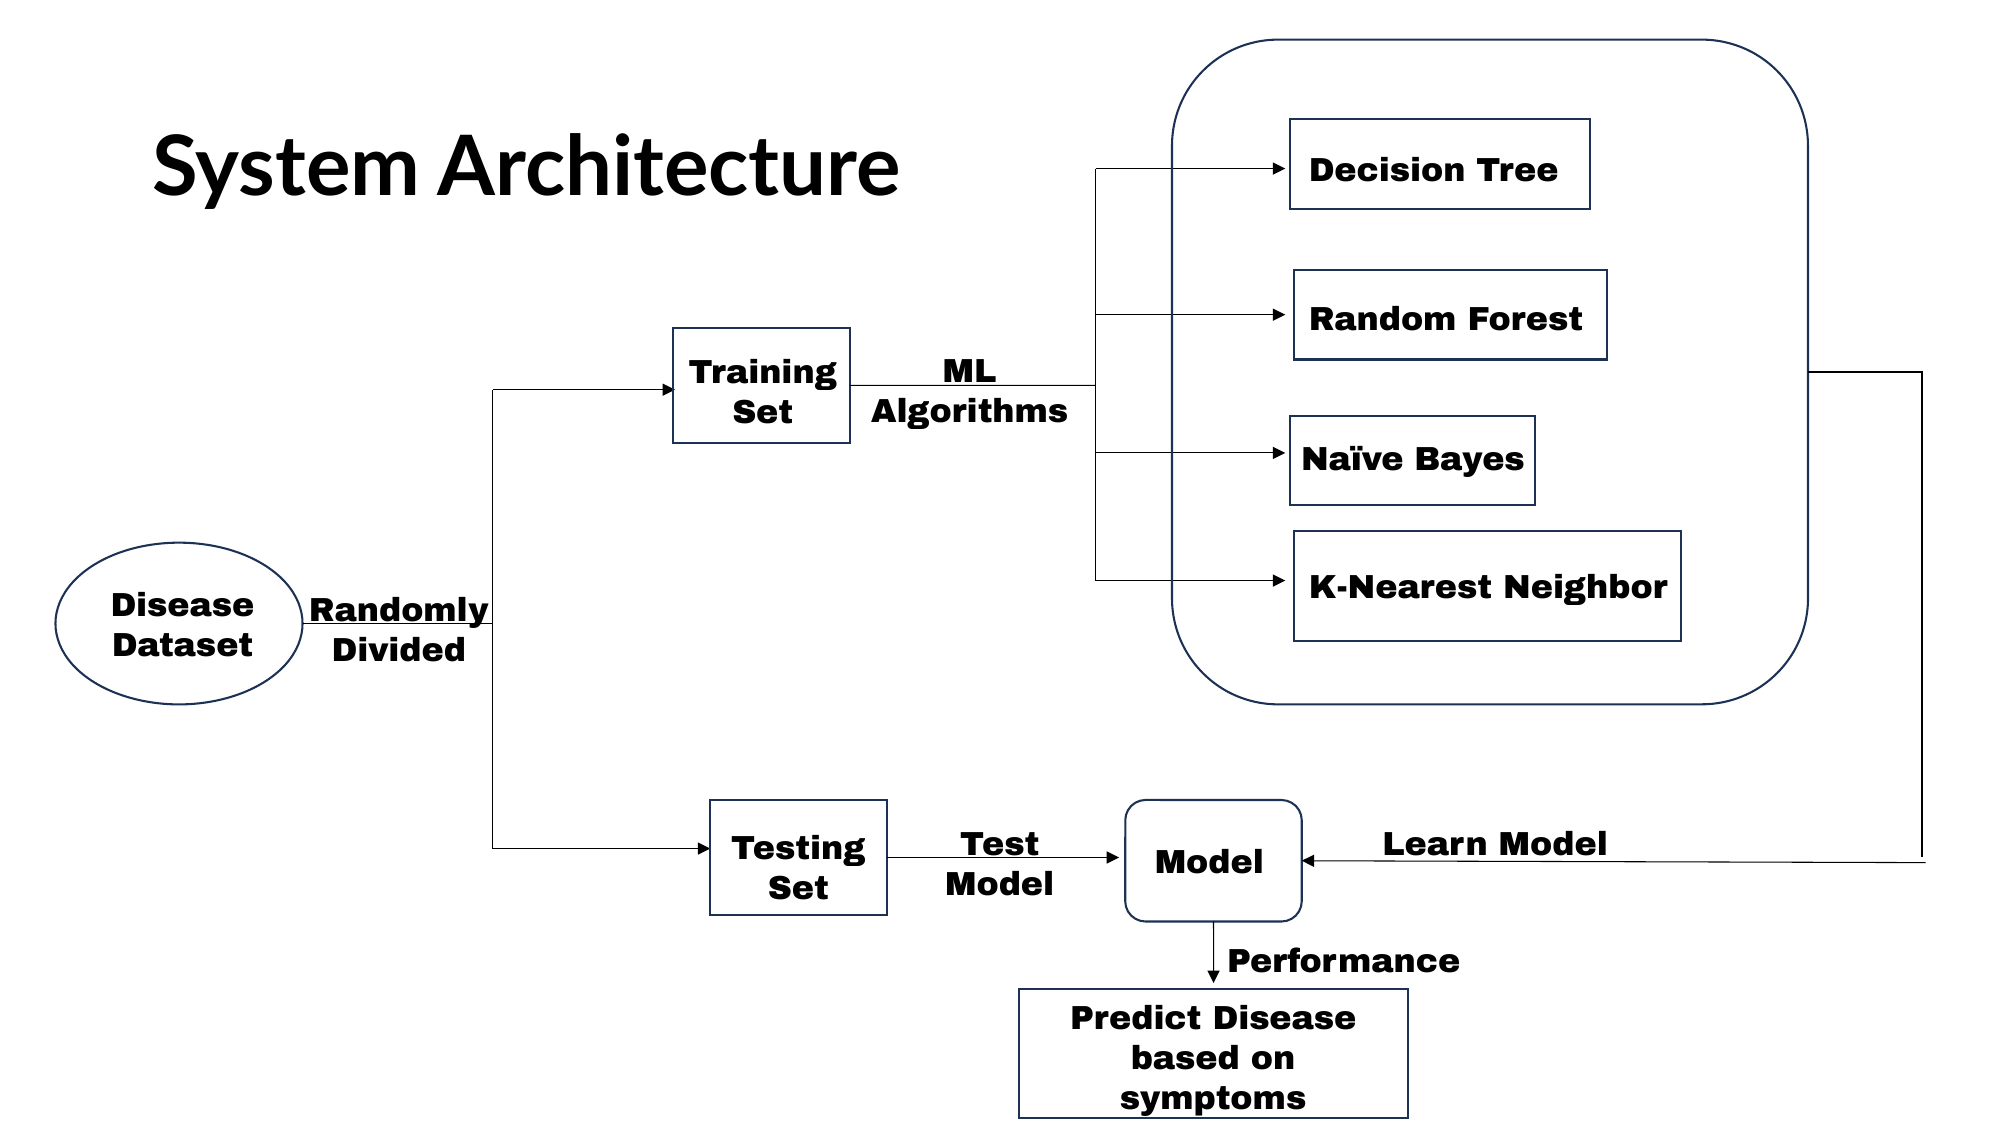

# System Architecture

Decision Tree

Random Forest

ML Algorithms
Training Set

Naïve Bayes

K-Nearest Neighbor
Disease Dataset
Randomly Divided

Test Model
Learn Model
Testing Set
Model
Performance
Predict Disease based on symptoms